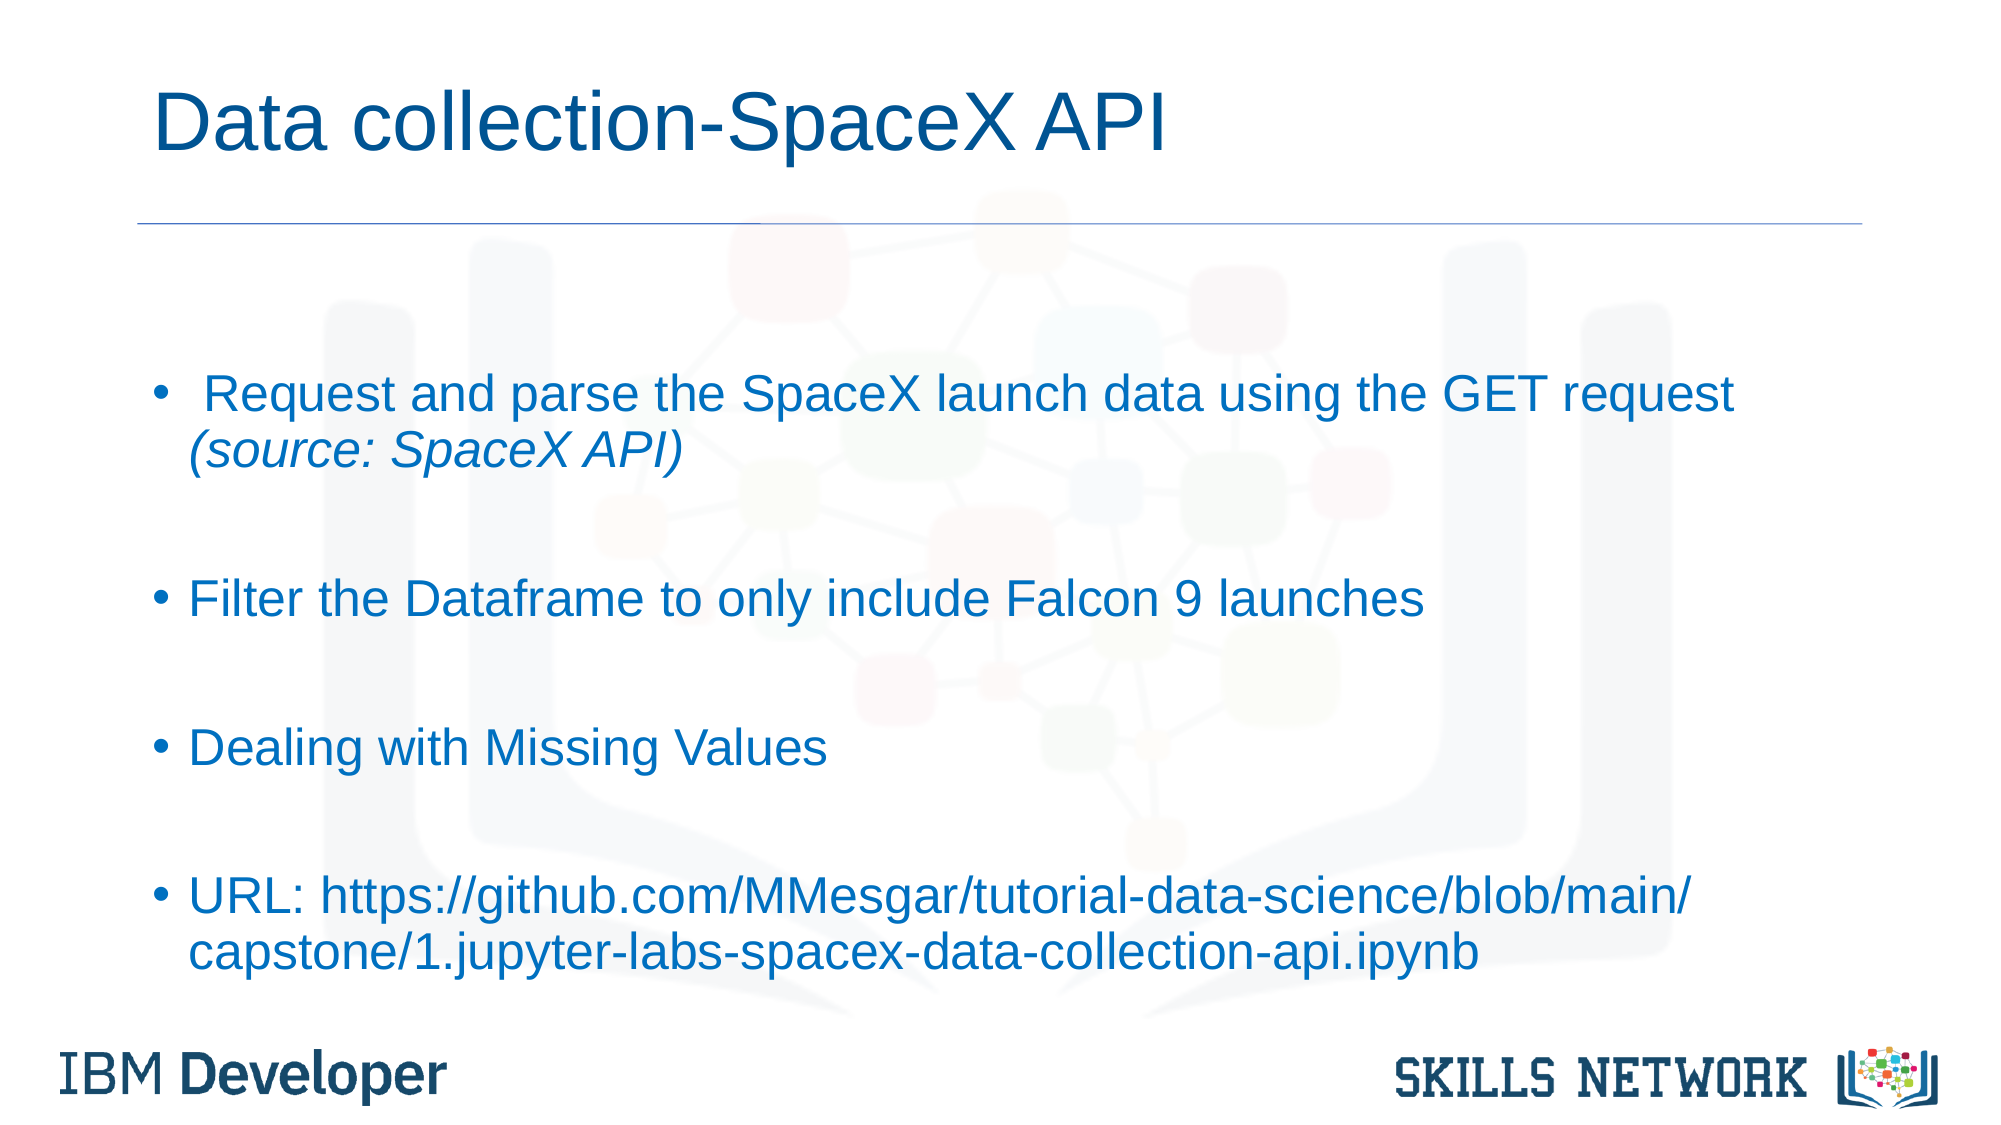

# Data collection-SpaceX API

 Request and parse the SpaceX launch data using the GET request (source: SpaceX API)

Filter the Dataframe to only include Falcon 9 launches

Dealing with Missing Values

URL: https://github.com/MMesgar/tutorial-data-science/blob/main/capstone/1.jupyter-labs-spacex-data-collection-api.ipynb